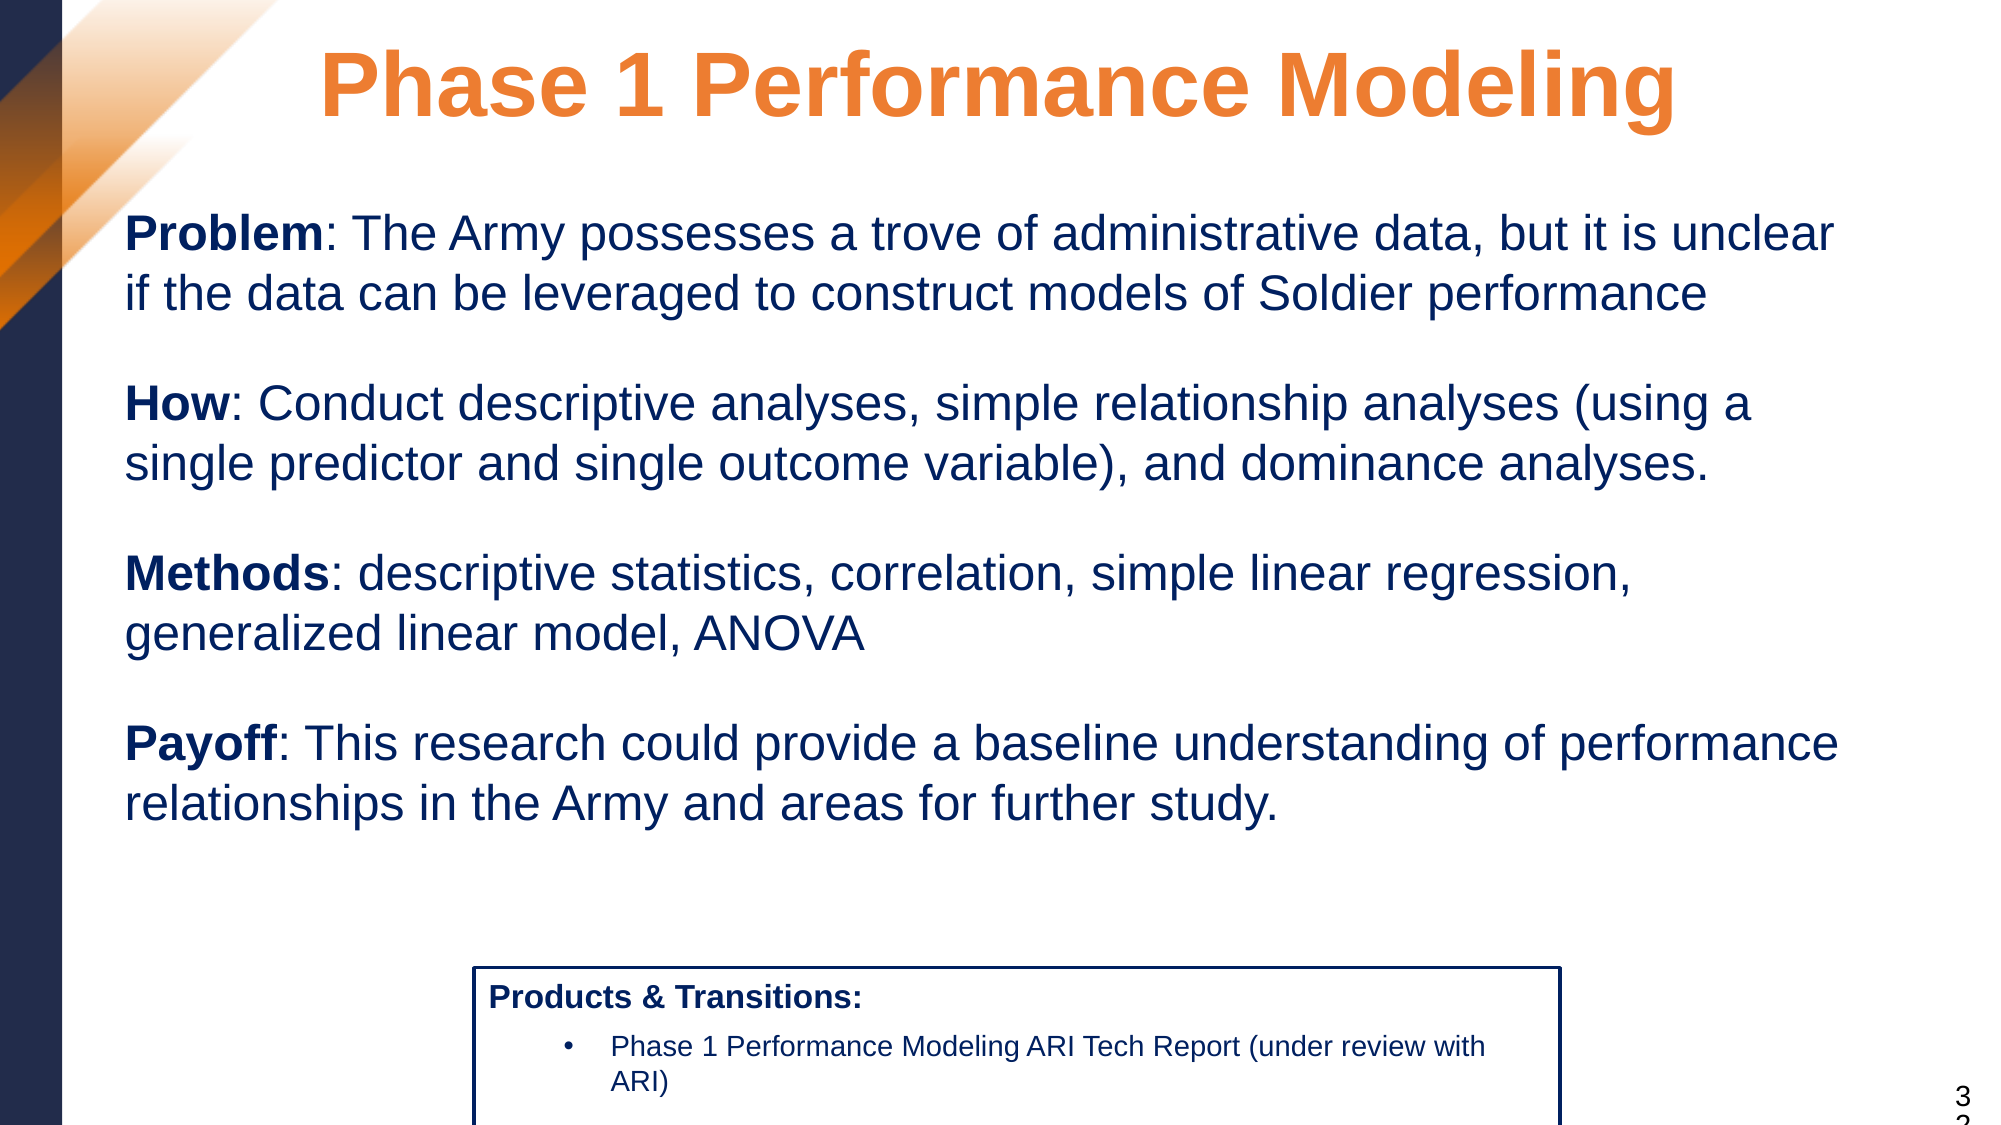

Phase 1 Performance Modeling
Problem: The Army possesses a trove of administrative data, but it is unclear if the data can be leveraged to construct models of Soldier performance
How: Conduct descriptive analyses, simple relationship analyses (using a single predictor and single outcome variable), and dominance analyses.
Methods: descriptive statistics, correlation, simple linear regression, generalized linear model, ANOVA
Payoff: This research could provide a baseline understanding of performance relationships in the Army and areas for further study.
Products & Transitions:
Phase 1 Performance Modeling ARI Tech Report (under review with ARI)

32